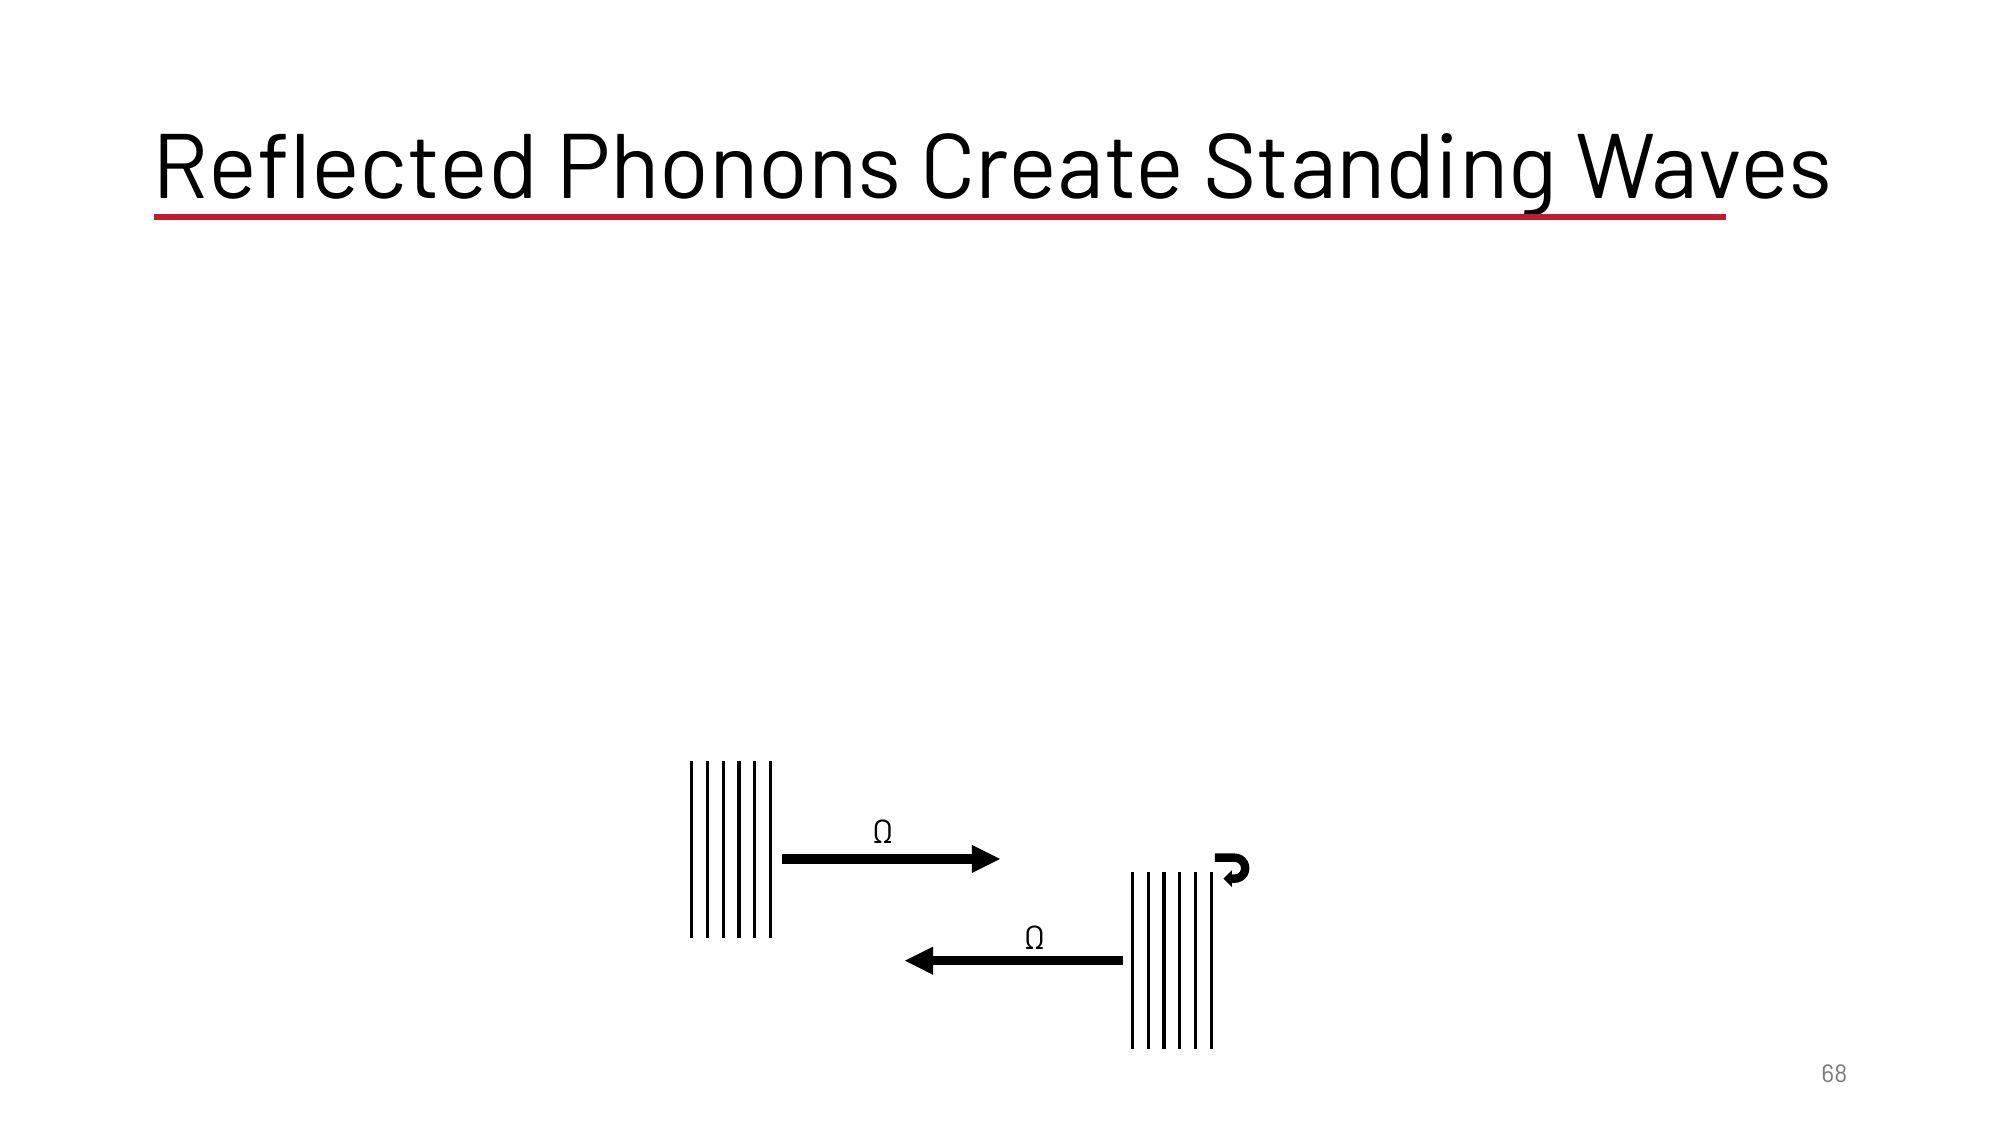

# Reflected Phonons Create Standing Waves
Ω

Ω
68